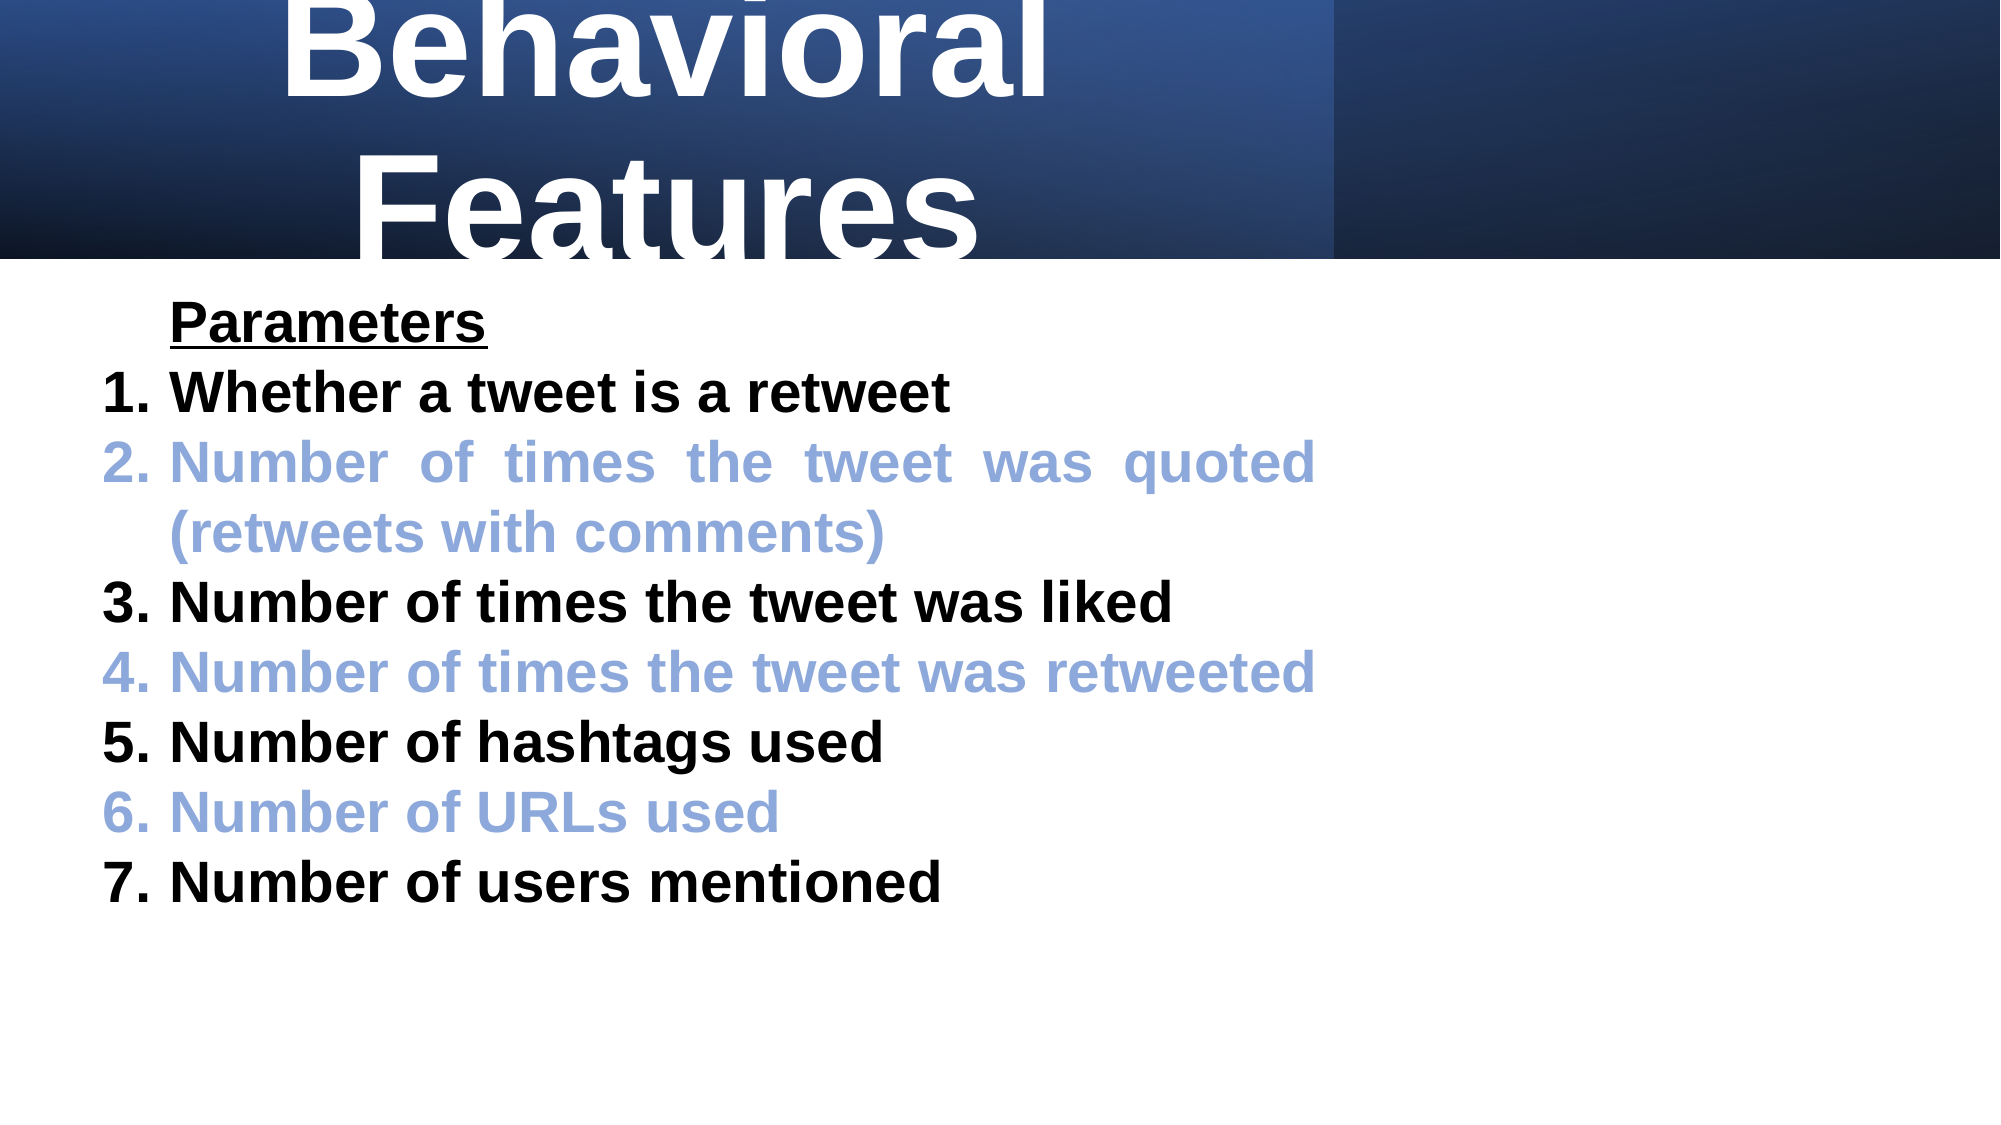

# Behavioral Features
Parameters
Whether a tweet is a retweet
Number of times the tweet was quoted (retweets with comments)
Number of times the tweet was liked
Number of times the tweet was retweeted
Number of hashtags used
Number of URLs used
Number of users mentioned